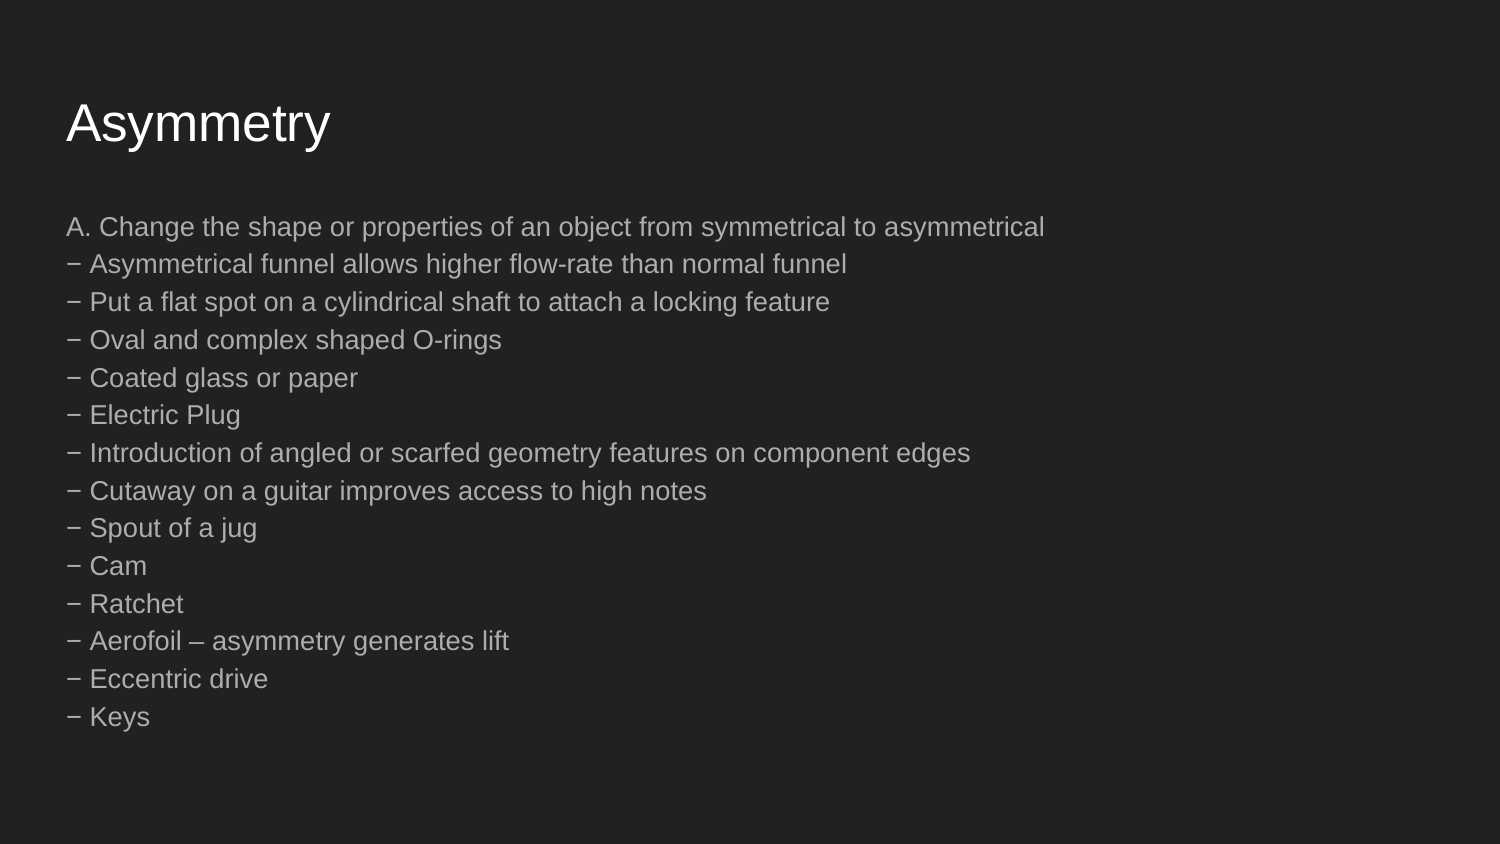

# Asymmetry
A. Change the shape or properties of an object from symmetrical to asymmetrical
− Asymmetrical funnel allows higher flow-rate than normal funnel
− Put a flat spot on a cylindrical shaft to attach a locking feature
− Oval and complex shaped O-rings
− Coated glass or paper
− Electric Plug
− Introduction of angled or scarfed geometry features on component edges
− Cutaway on a guitar improves access to high notes
− Spout of a jug
− Cam
− Ratchet
− Aerofoil – asymmetry generates lift
− Eccentric drive
− Keys